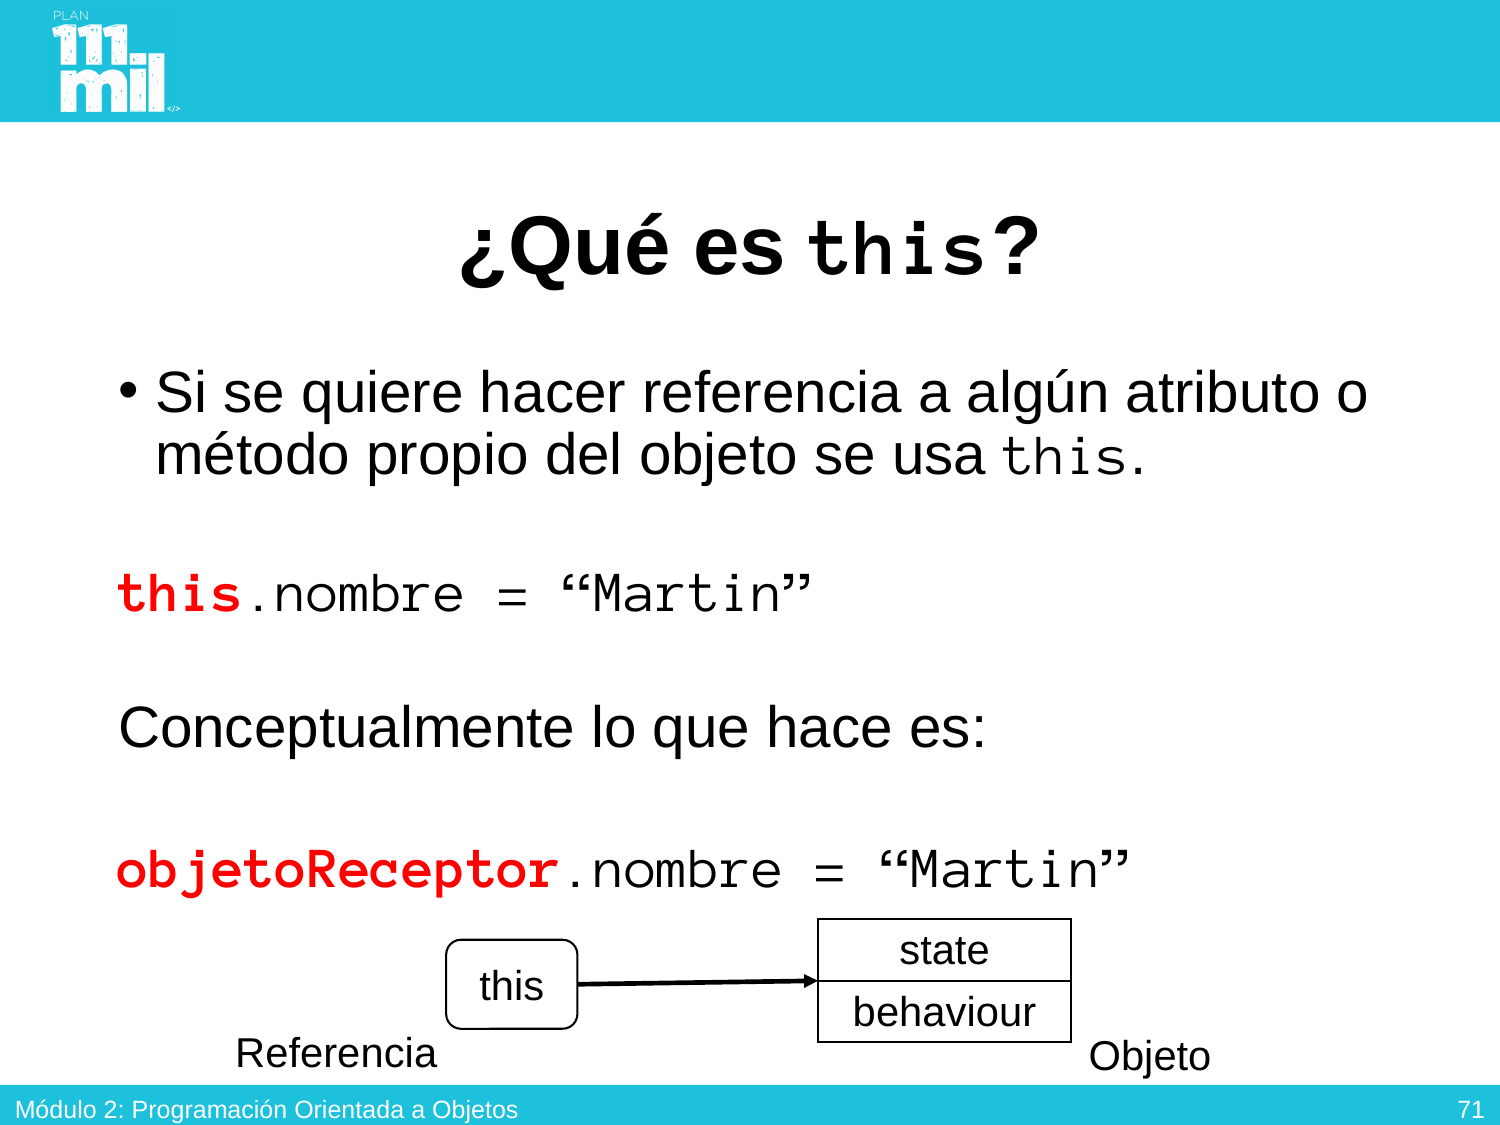

# ¿Qué es this?
Si se quiere hacer referencia a algún atributo o método propio del objeto se usa this.

this.nombre = “Martin”

Conceptualmente lo que hace es:

objetoReceptor.nombre = “Martin”

| state |
| --- |
| behaviour |
this
Referencia
Objeto
71
Módulo 2: Programación Orientada a Objetos